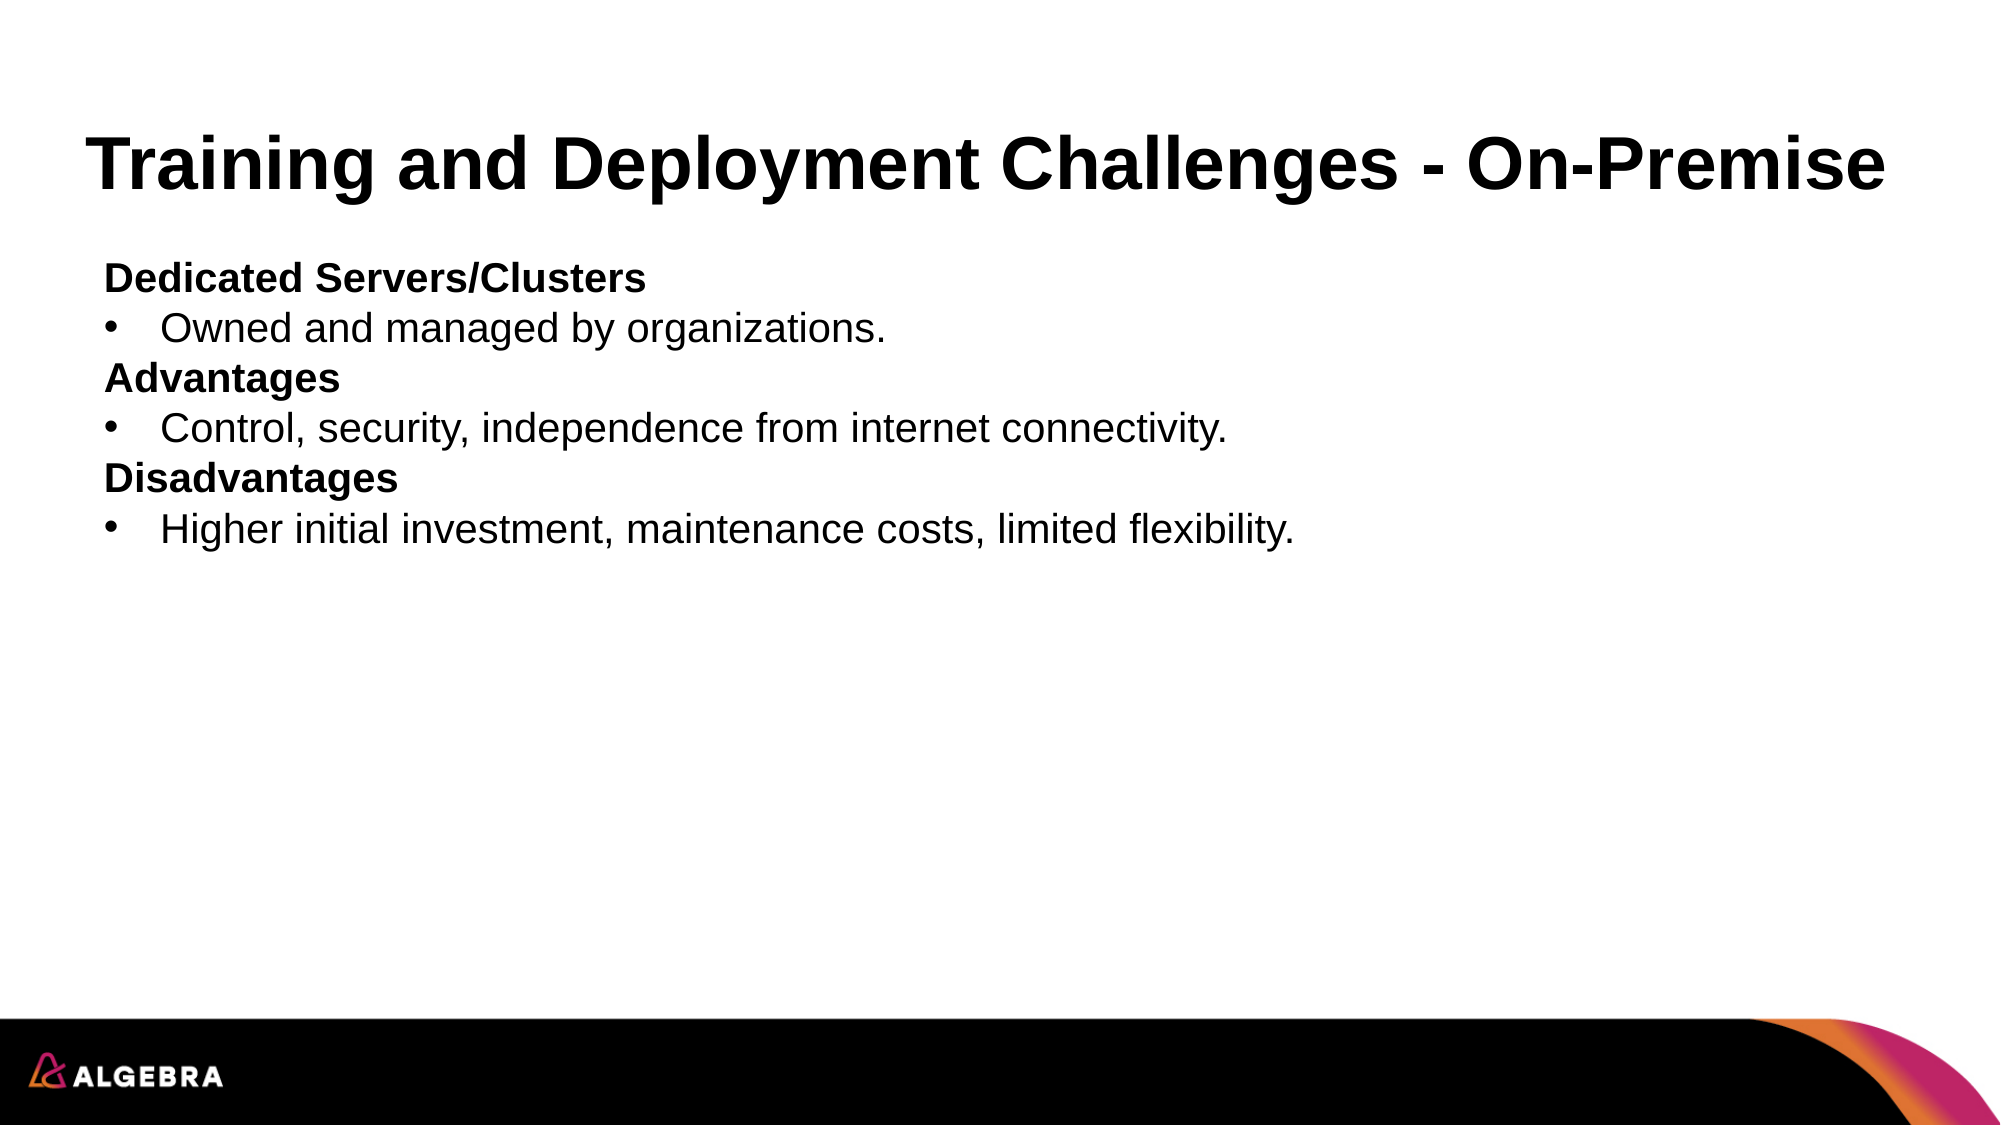

# Training and Deployment Challenges - On-Premise
Dedicated Servers/Clusters
Owned and managed by organizations.
Advantages
Control, security, independence from internet connectivity.
Disadvantages
Higher initial investment, maintenance costs, limited flexibility.